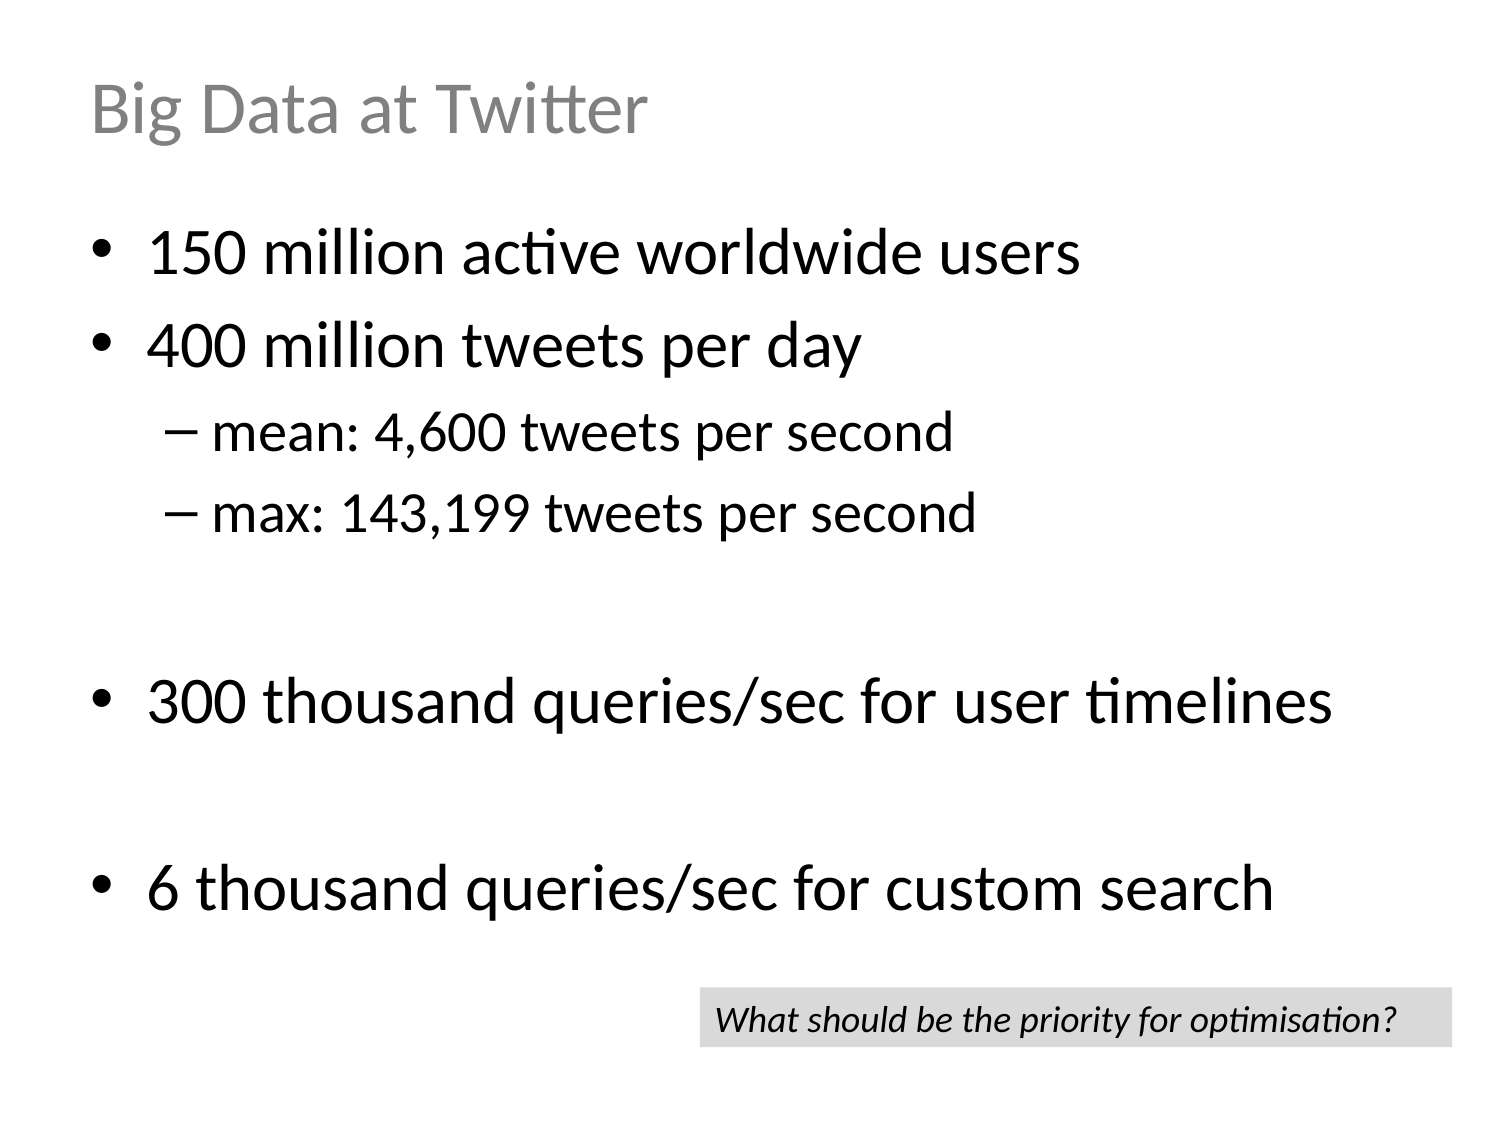

# Big Data at Twitter
150 million active worldwide users
400 million tweets per day
mean: 4,600 tweets per second
max: 143,199 tweets per second

300 thousand queries/sec for user timelines

6 thousand queries/sec for custom search
What should be the priority for optimisation?